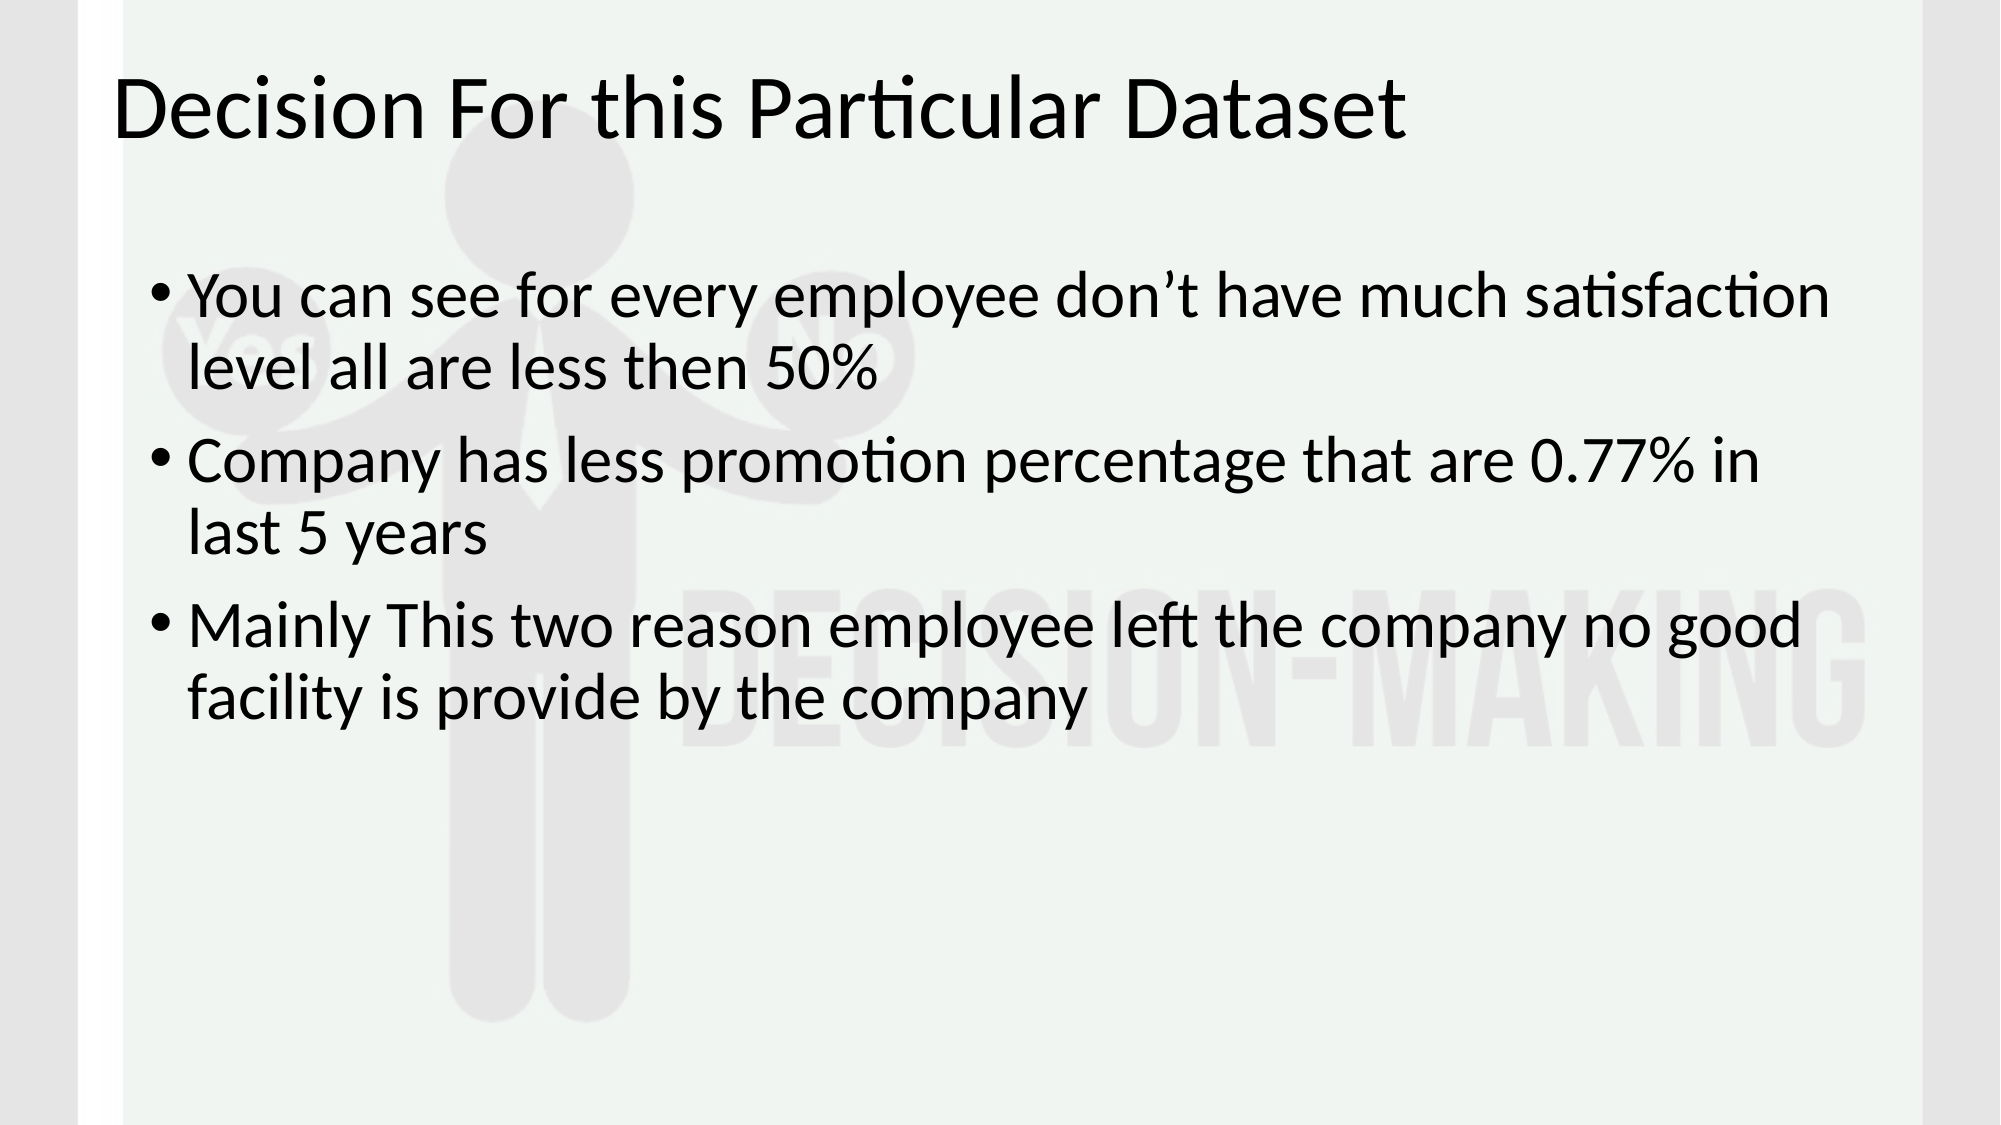

# Decision For this Particular Dataset
You can see for every employee don’t have much satisfaction level all are less then 50%
Company has less promotion percentage that are 0.77% in last 5 years
Mainly This two reason employee left the company no good facility is provide by the company